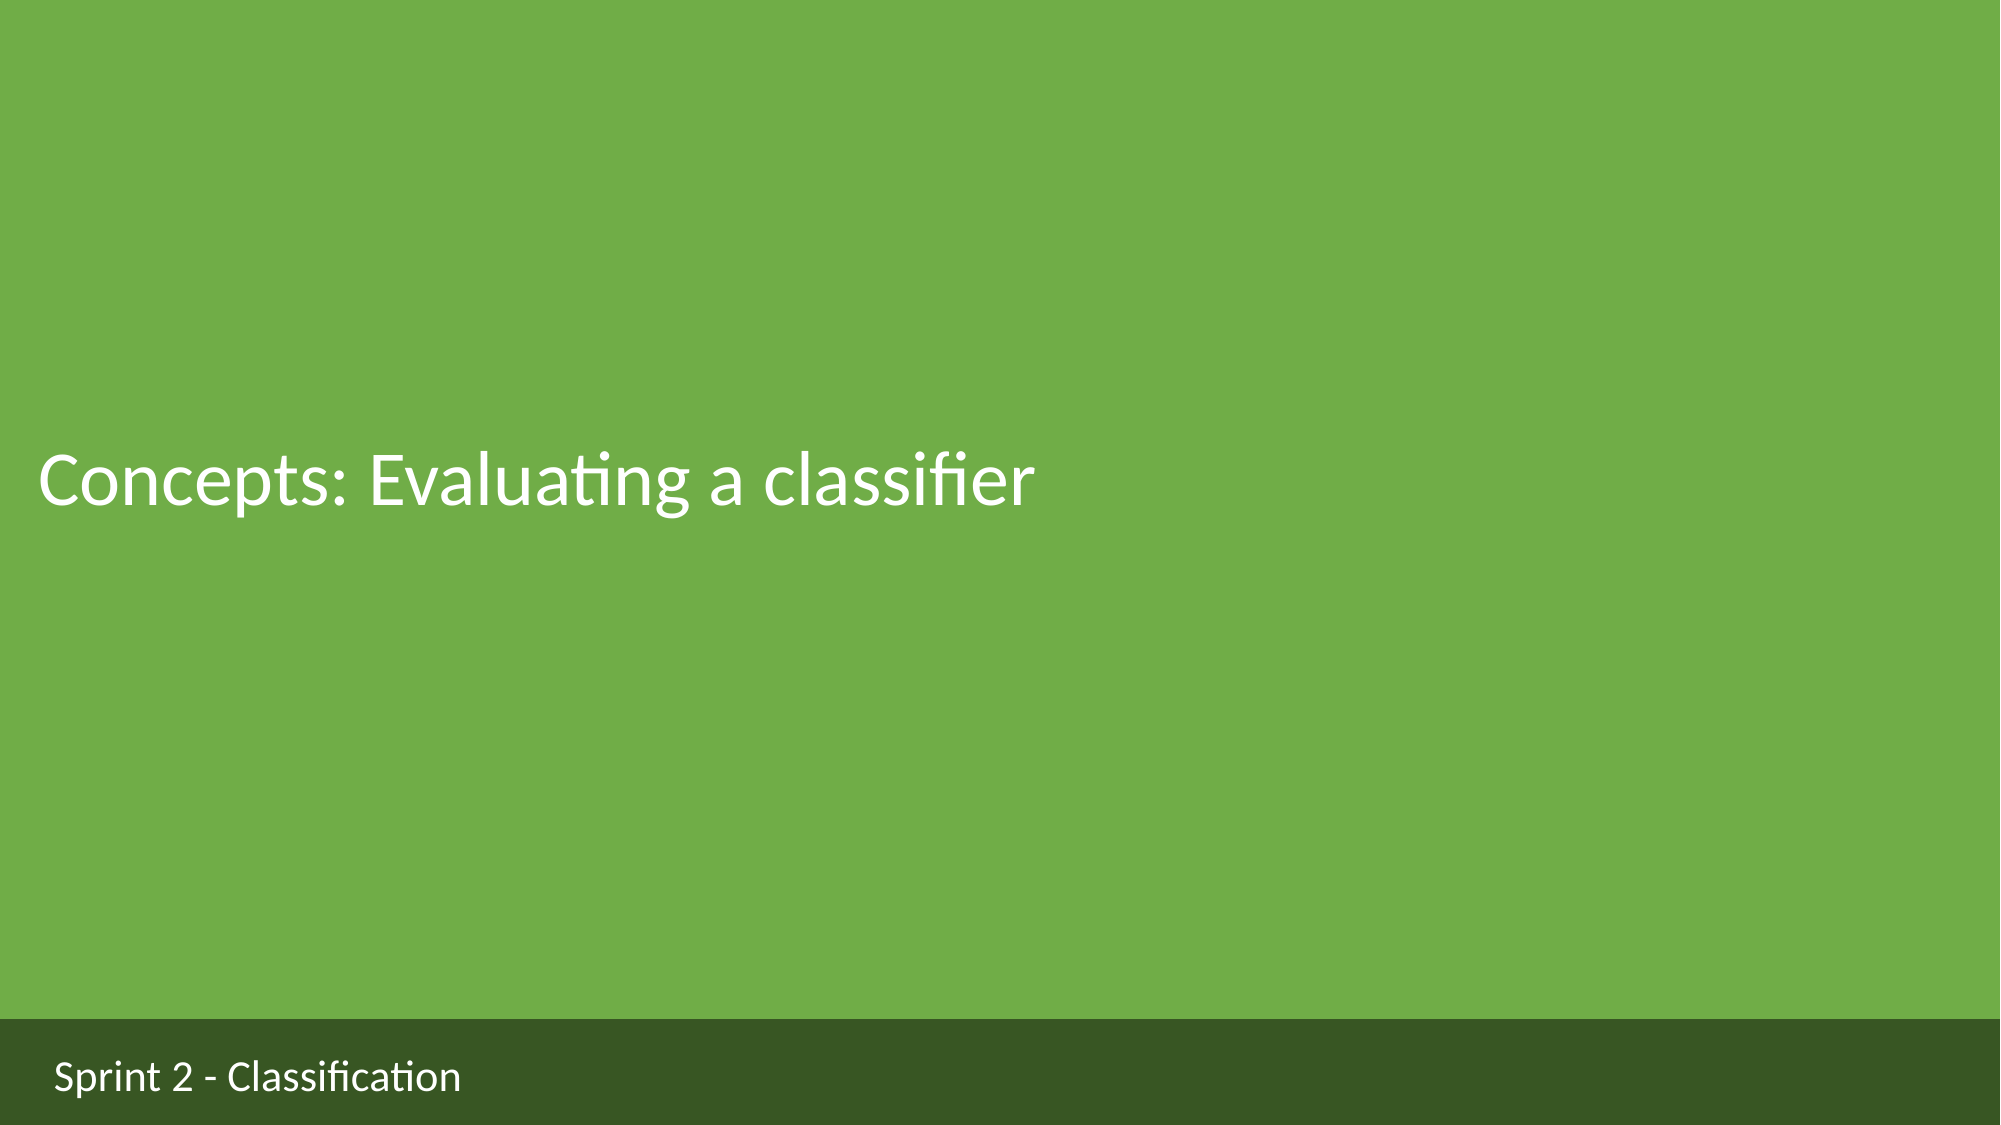

Concepts: Evaluating a classifier

Sprint 2 - Classification